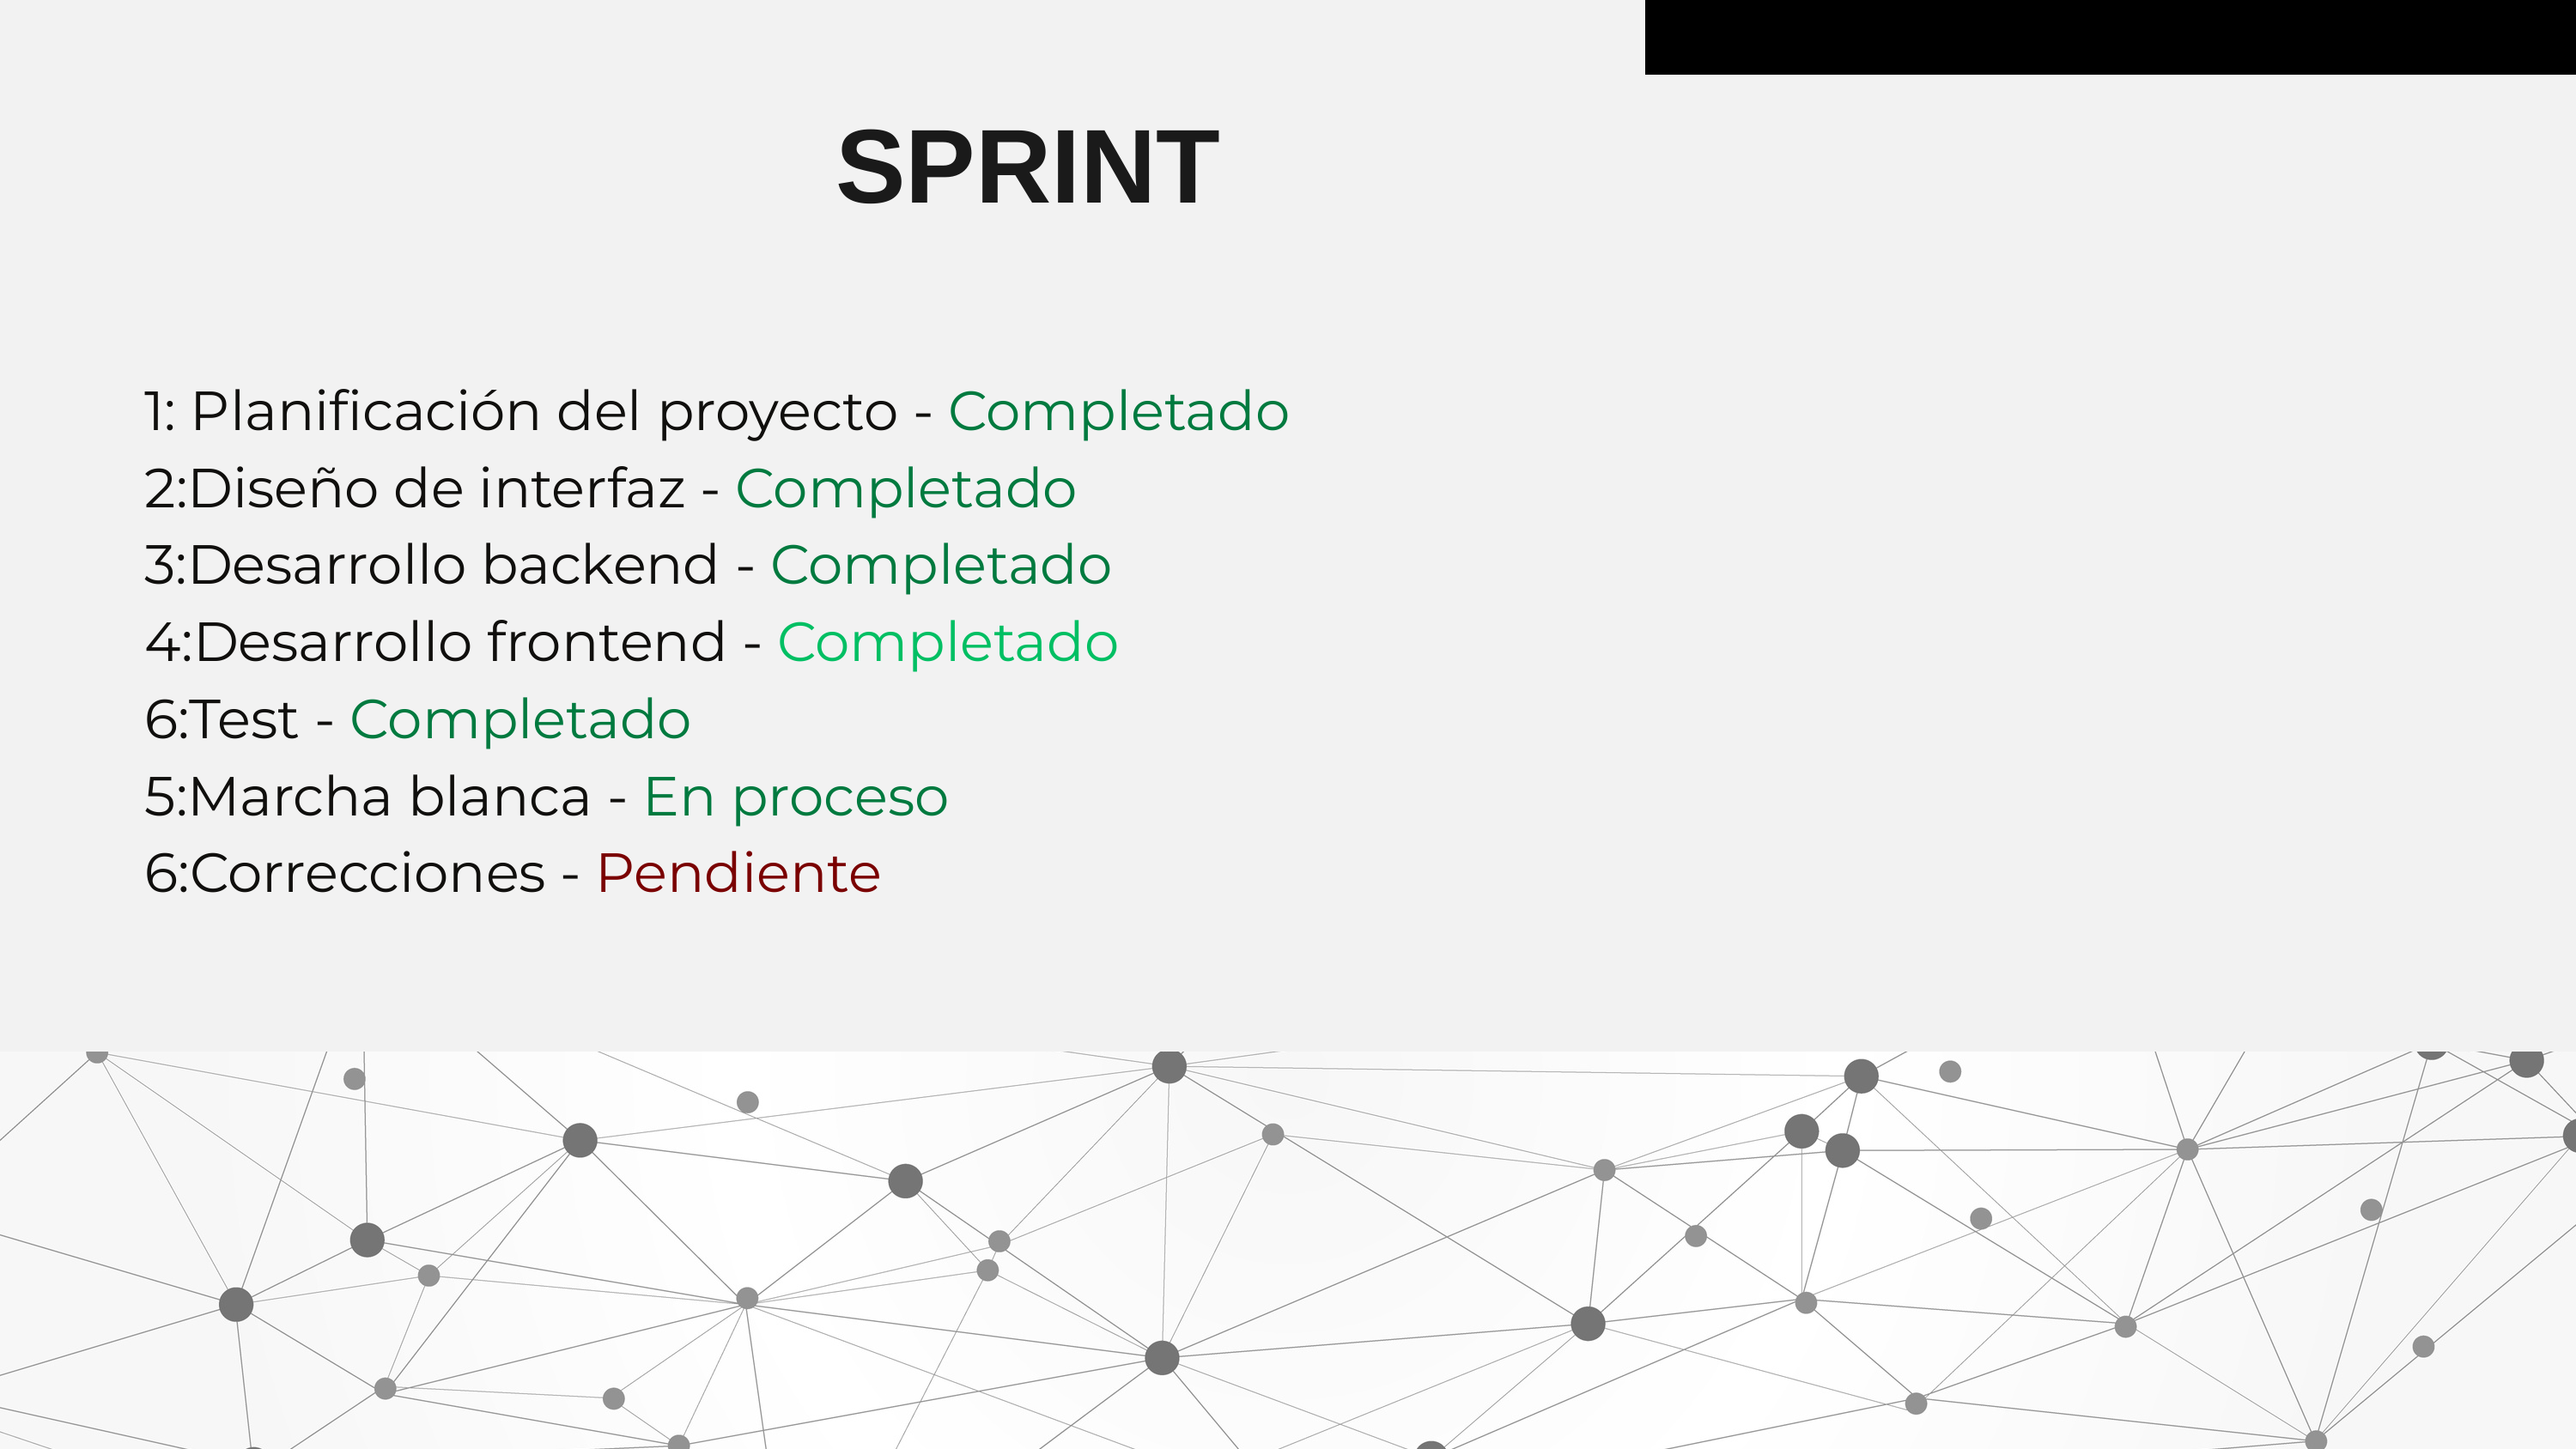

01
SPRINT
1: Planificación del proyecto - Completado
2:Diseño de interfaz - Completado
3:Desarrollo backend - Completado
4:Desarrollo frontend - Completado
6:Test - Completado
5:Marcha blanca - En proceso
6:Correcciones - Pendiente